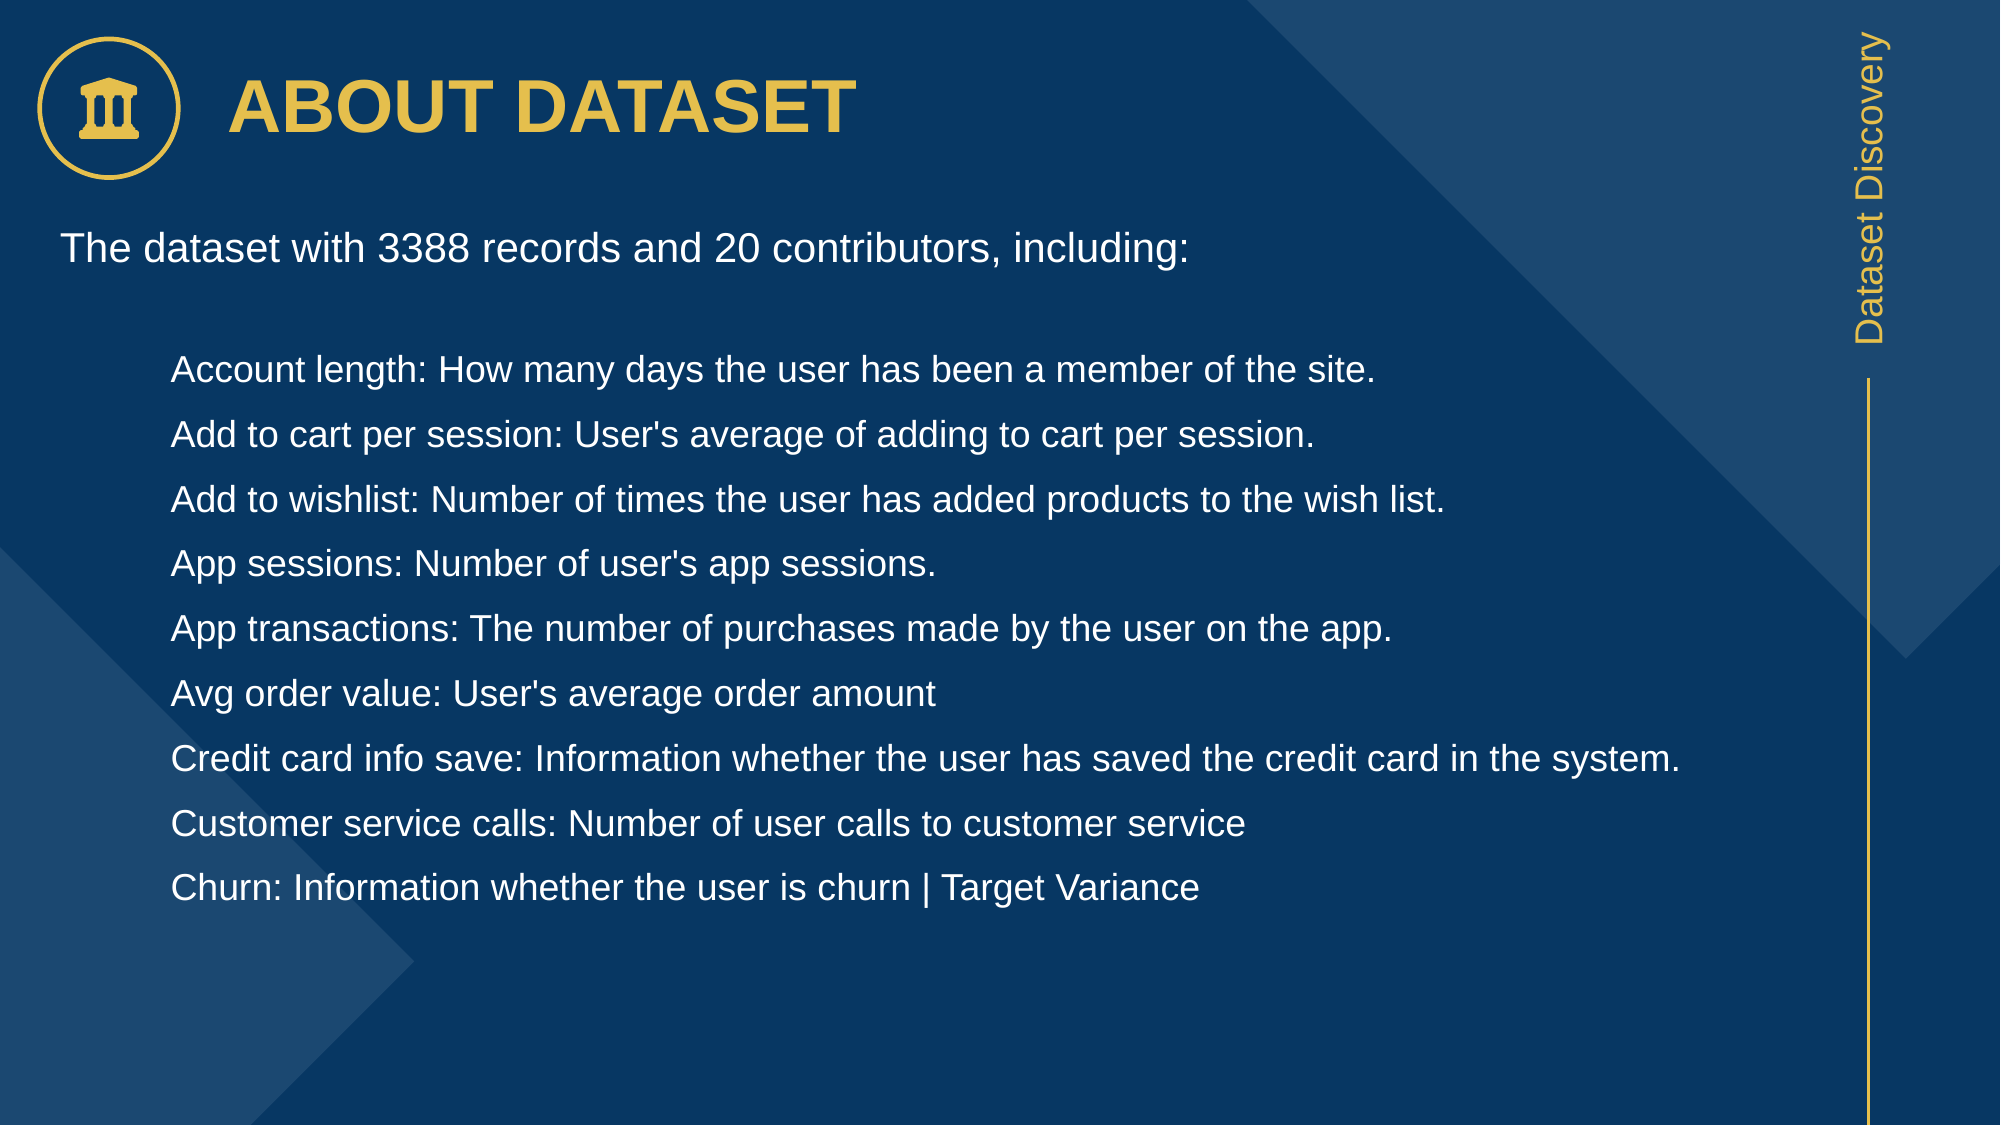

ABOUT DATASET
The dataset with 3388 records and 20 contributors, including:
Account length: How many days the user has been a member of the site.
Add to cart per session: User's average of adding to cart per session.
Add to wishlist: Number of times the user has added products to the wish list.
App sessions: Number of user's app sessions.
App transactions: The number of purchases made by the user on the app.
Avg order value: User's average order amount
Credit card info save: Information whether the user has saved the credit card in the system.
Customer service calls: Number of user calls to customer service
Churn: Information whether the user is churn | Target Variance
# Dataset Discovery
TỈ LỆ BỎ HỌC CỦA SINH VIÊN LÀ MỘT VẤN ĐỀ NAN GIẢI CHO CÁC CẤP CƠ SỞ CAO HỌC ĐỂ ĐÓNG GÓP VÀO SỰ PHÁT TRIỂN NÀY.